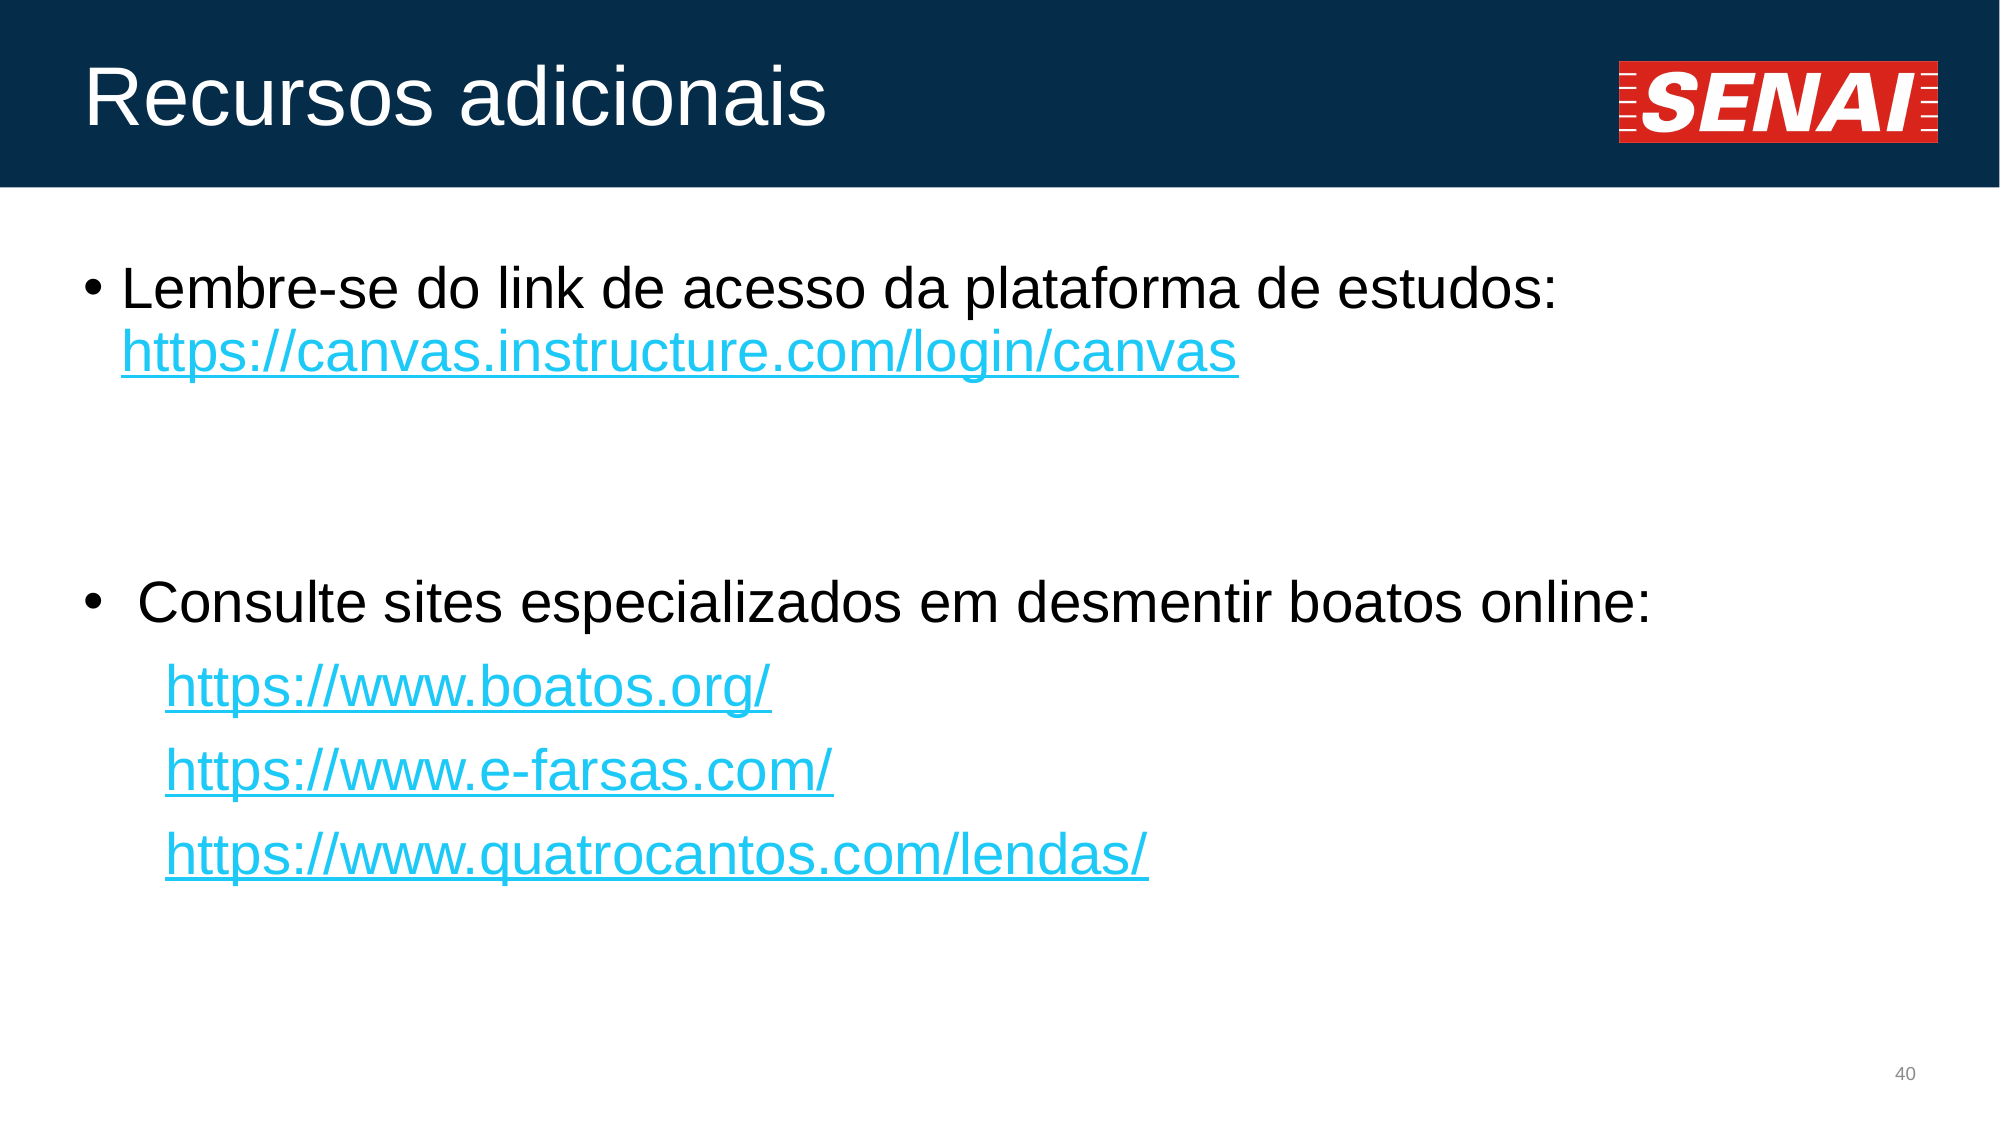

# Recursos adicionais
Lembre-se do link de acesso da plataforma de estudos: https://canvas.instructure.com/login/canvas

 Consulte sites especializados em desmentir boatos online:
     https://www.boatos.org/
     https://www.e-farsas.com/
     https://www.quatrocantos.com/lendas/

40